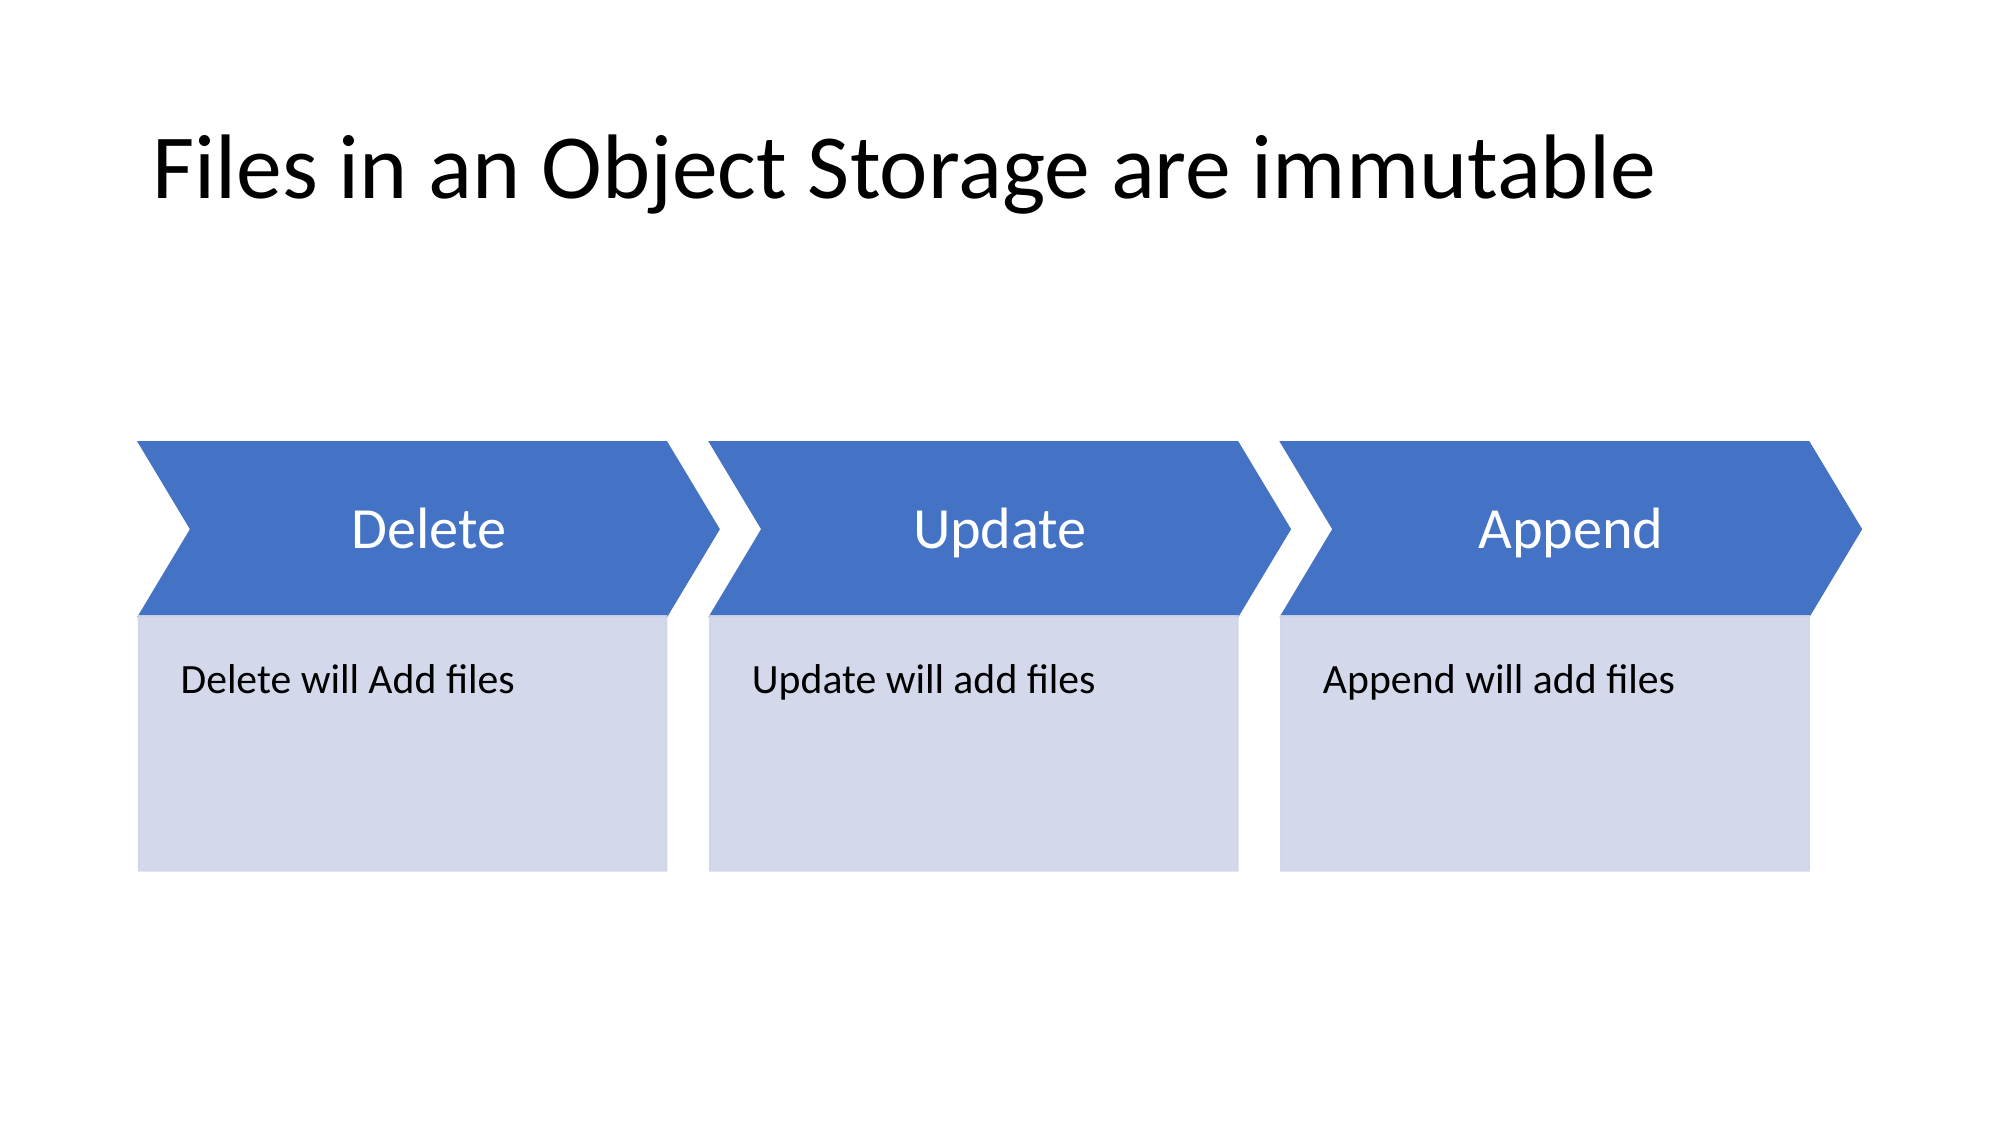

# Files in an Object Storage are immutable
Delete
Delete will Add files
Update
Update will add files
Append
Append will add files